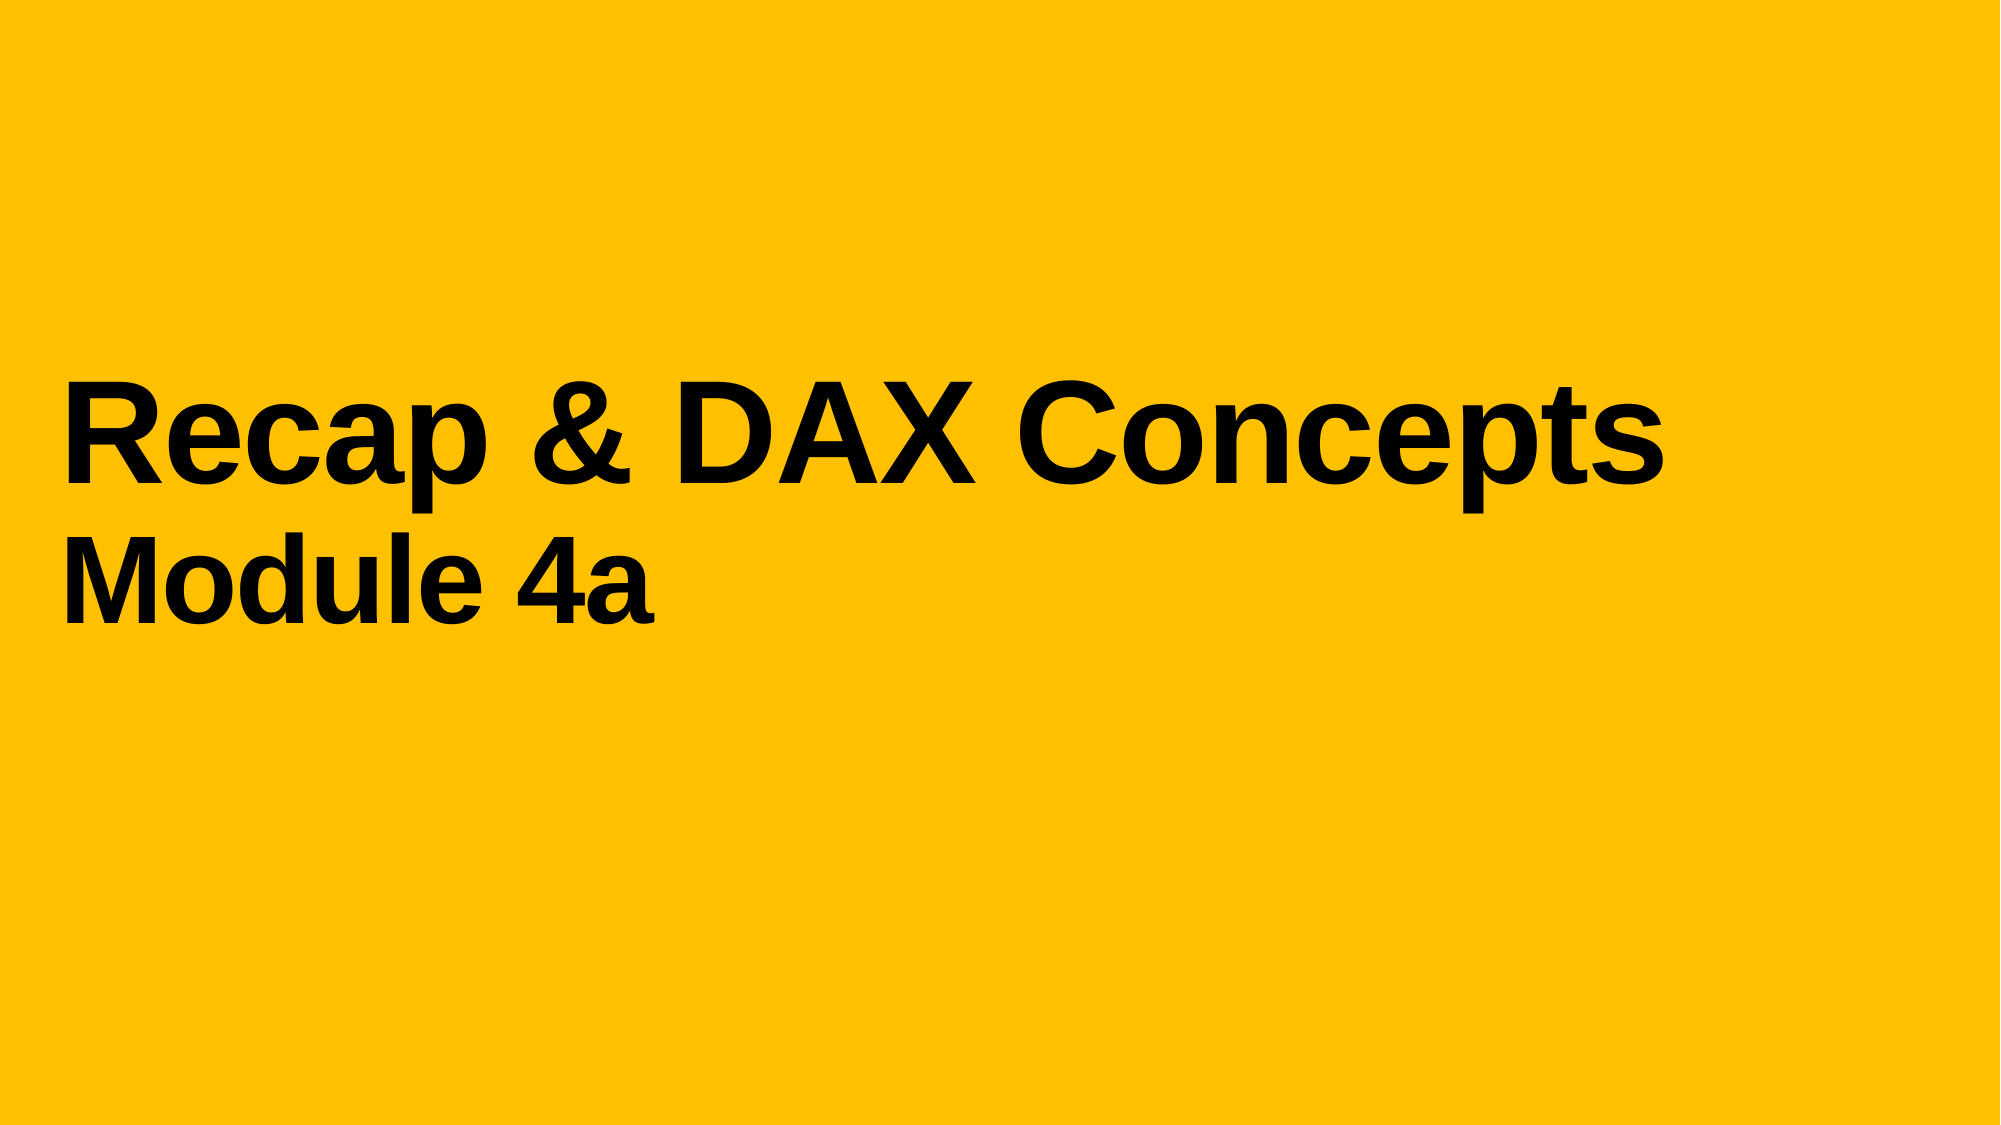

# Recap & DAX Concepts Module 4a